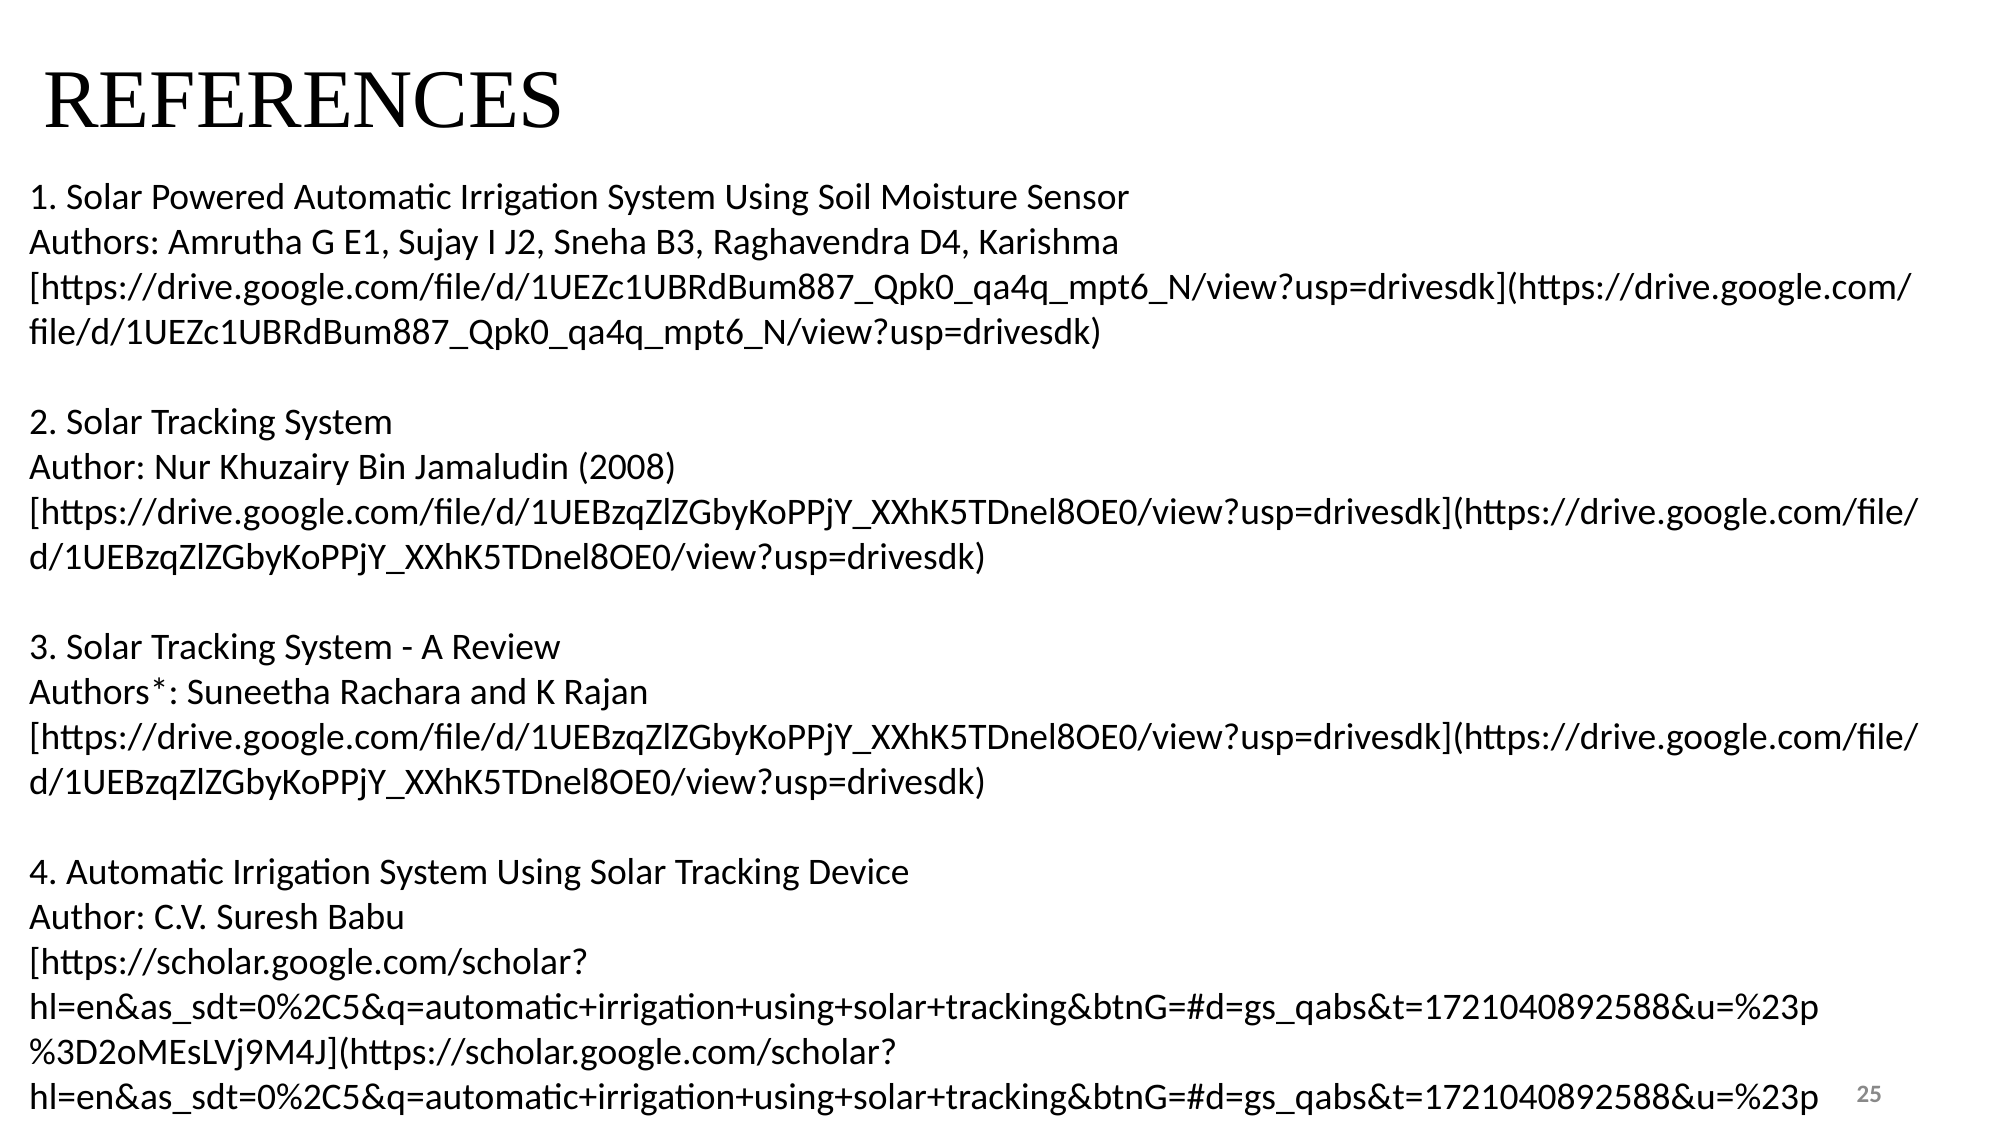

REFERENCES
1. Solar Powered Automatic Irrigation System Using Soil Moisture Sensor
Authors: Amrutha G E1, Sujay I J2, Sneha B3, Raghavendra D4, Karishma
[https://drive.google.com/file/d/1UEZc1UBRdBum887_Qpk0_qa4q_mpt6_N/view?usp=drivesdk](https://drive.google.com/file/d/1UEZc1UBRdBum887_Qpk0_qa4q_mpt6_N/view?usp=drivesdk)

2. Solar Tracking System
Author: Nur Khuzairy Bin Jamaludin (2008)
[https://drive.google.com/file/d/1UEBzqZlZGbyKoPPjY_XXhK5TDnel8OE0/view?usp=drivesdk](https://drive.google.com/file/d/1UEBzqZlZGbyKoPPjY_XXhK5TDnel8OE0/view?usp=drivesdk)

3. Solar Tracking System - A Review
Authors*: Suneetha Rachara and K Rajan
[https://drive.google.com/file/d/1UEBzqZlZGbyKoPPjY_XXhK5TDnel8OE0/view?usp=drivesdk](https://drive.google.com/file/d/1UEBzqZlZGbyKoPPjY_XXhK5TDnel8OE0/view?usp=drivesdk)

4. Automatic Irrigation System Using Solar Tracking Device
Author: C.V. Suresh Babu
[https://scholar.google.com/scholar?hl=en&as_sdt=0%2C5&q=automatic+irrigation+using+solar+tracking&btnG=#d=gs_qabs&t=1721040892588&u=%23p%3D2oMEsLVj9M4J](https://scholar.google.com/scholar?hl=en&as_sdt=0%2C5&q=automatic+irrigation+using+solar+tracking&btnG=#d=gs_qabs&t=1721040892588&u=%23p%3D2oMEsLVj9M4J)
25